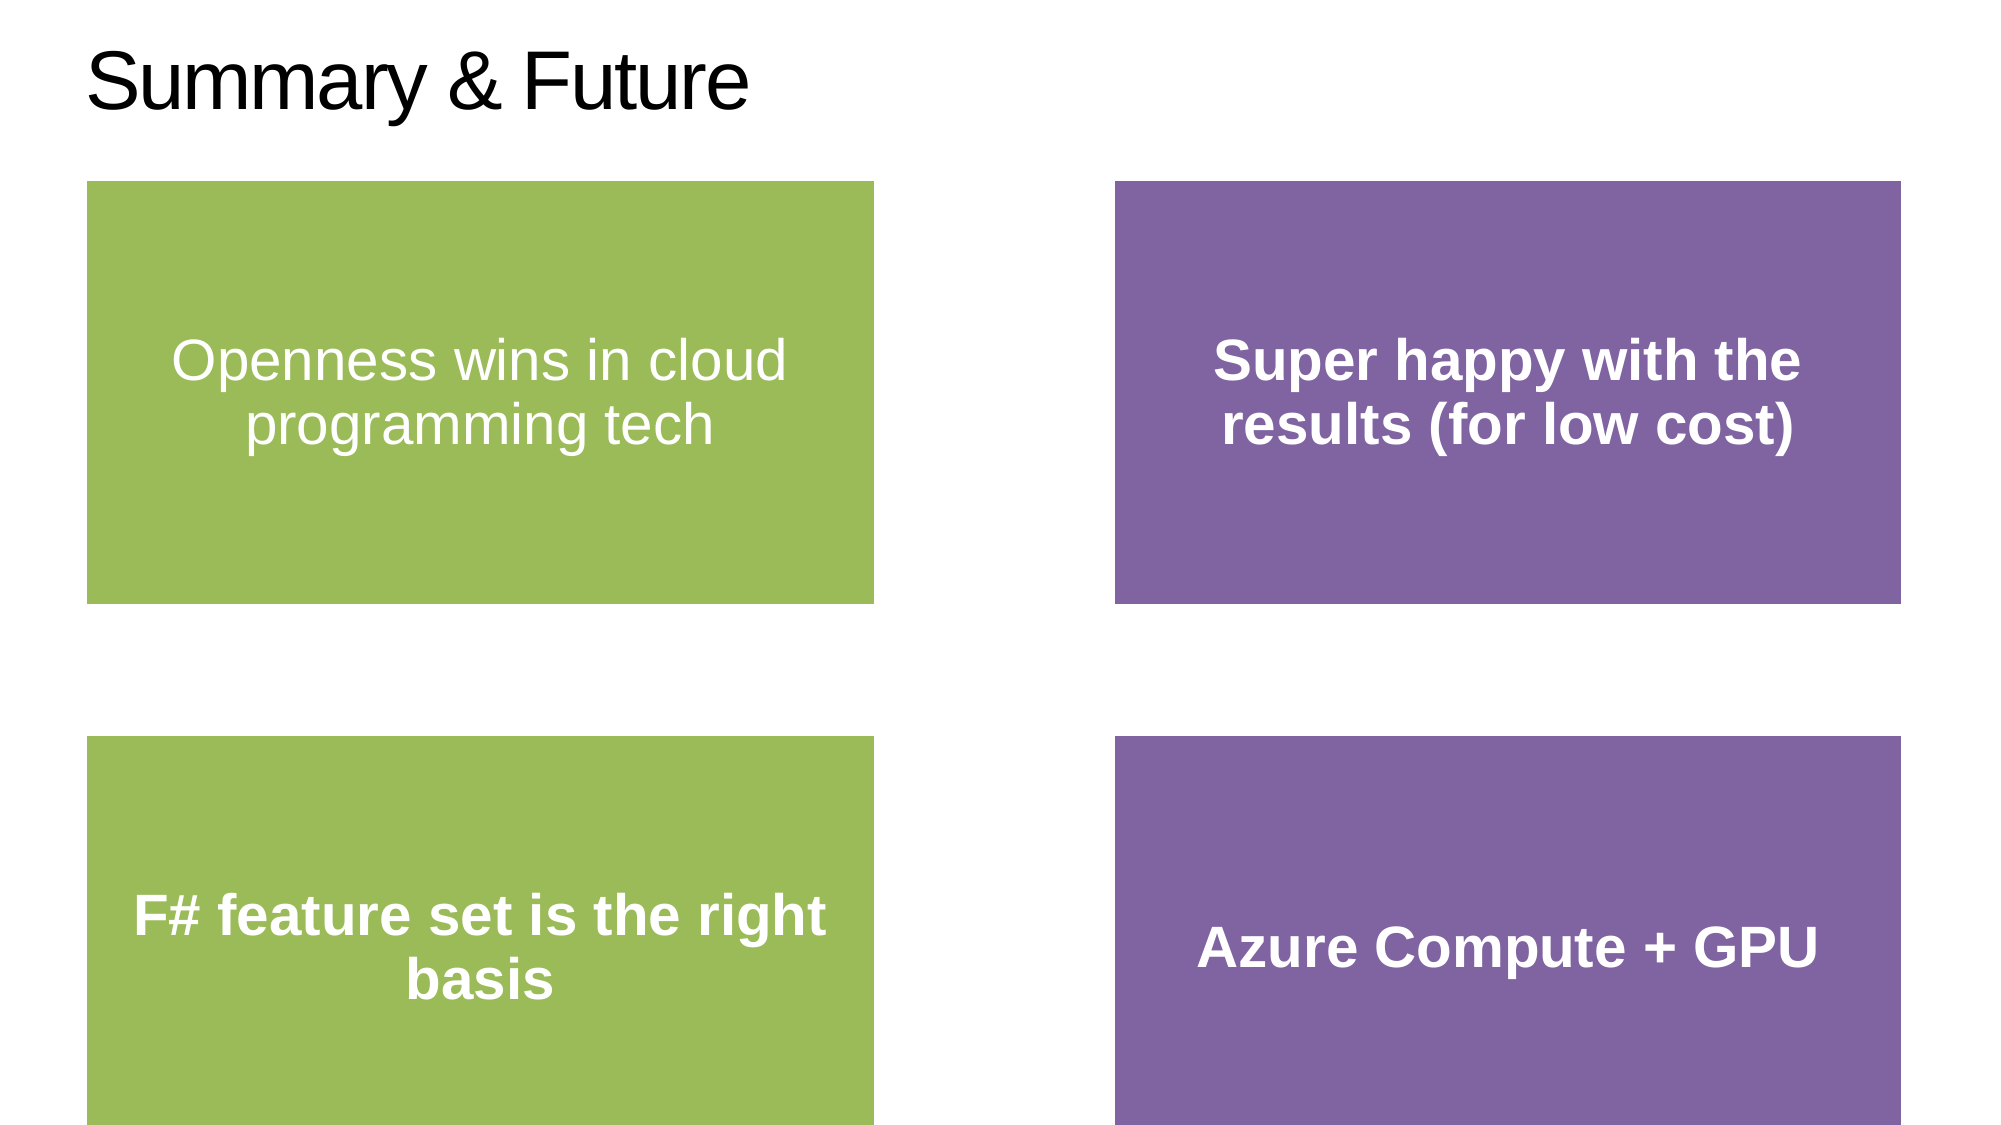

# Summary & Future
Openness wins in cloud programming tech
Super happy with the results (for low cost)
Azure Compute + GPU
F# feature set is the right basis